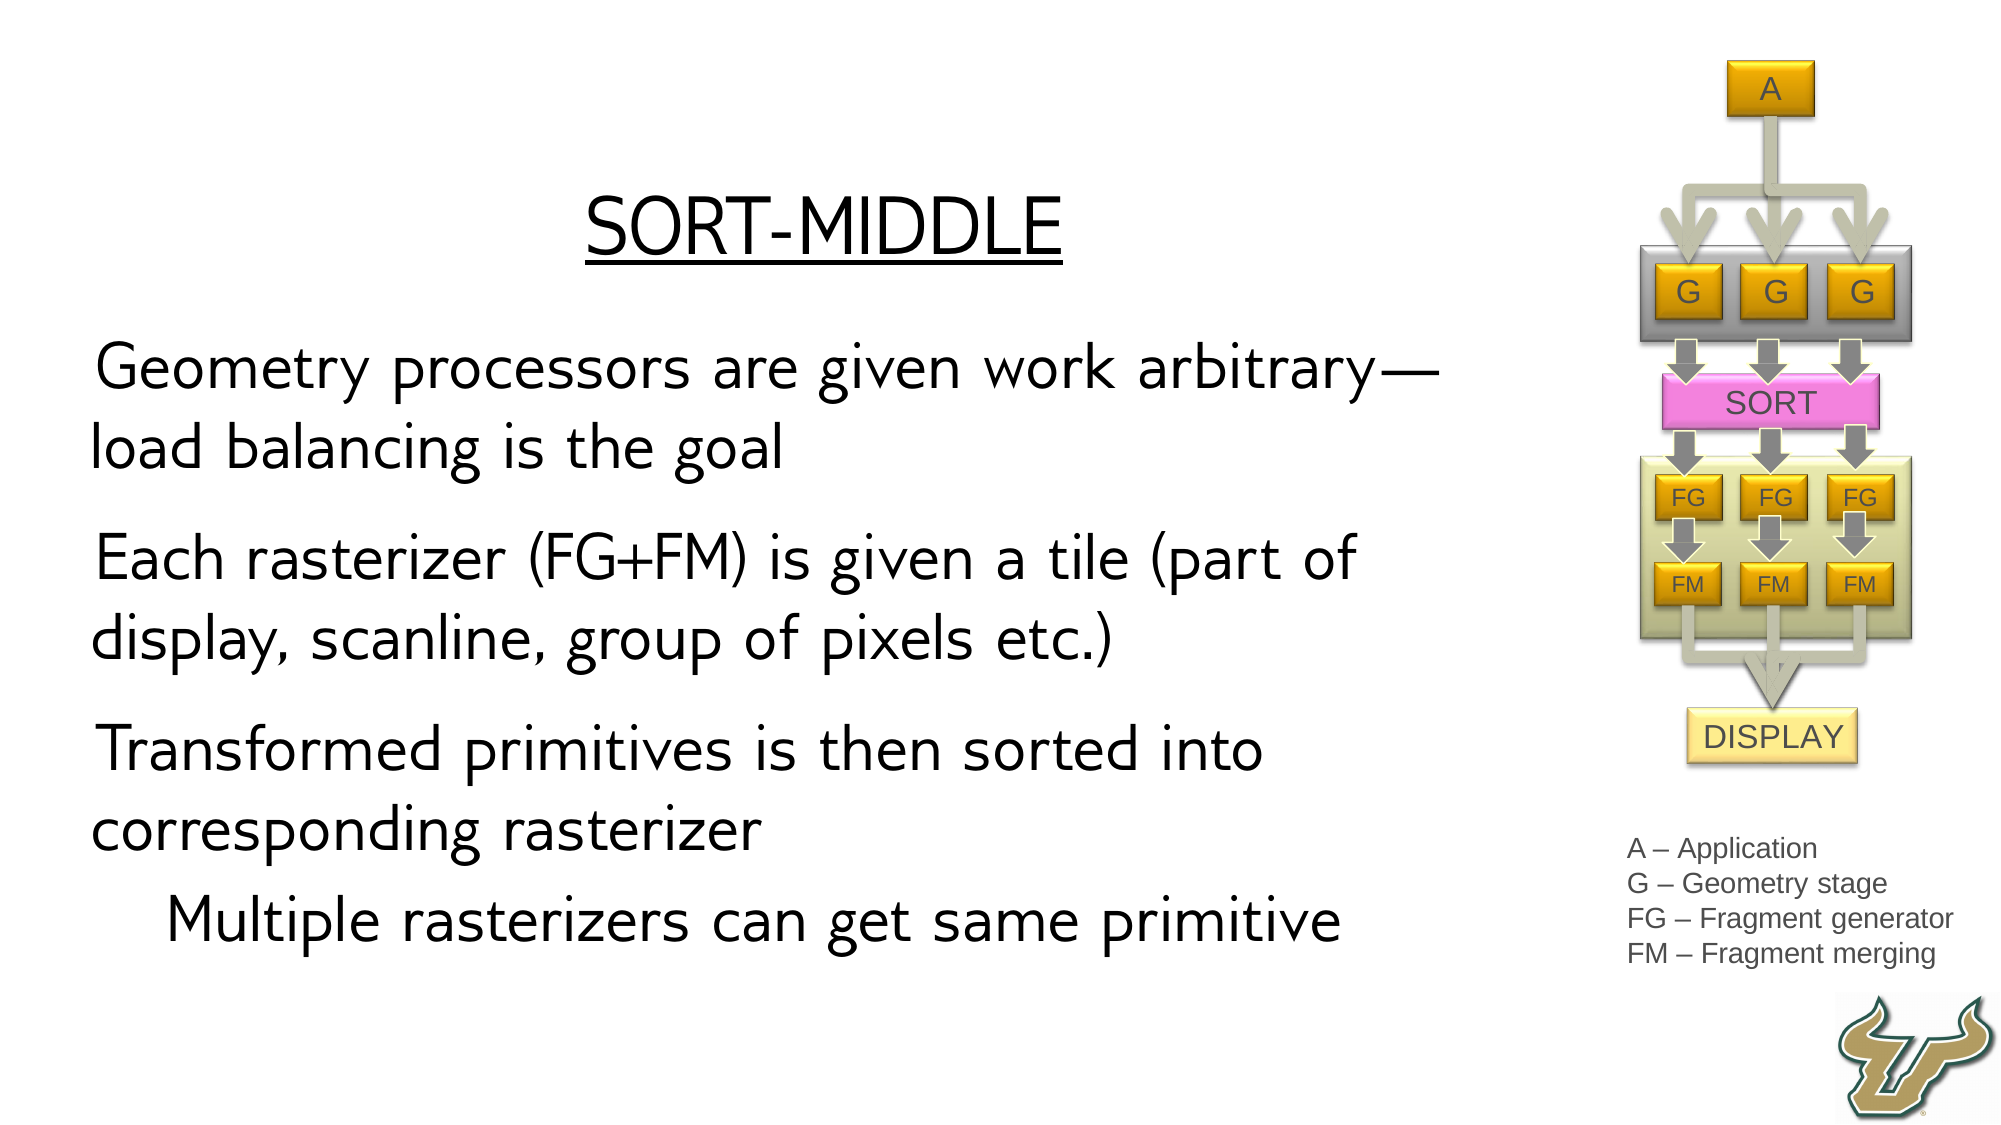

A
Sort-middle
Geometry processors are given work arbitrary—load balancing is the goal
Each rasterizer (FG+FM) is given a tile (part of display, scanline, group of pixels etc.)
Transformed primitives is then sorted into corresponding rasterizer
Multiple rasterizers can get same primitive

G	G	G

SORT

FG	FG
FG

FM
FM
FM

DISPLAY
A – Application
G – Geometry stage
FG – Fragment generator
FM – Fragment merging